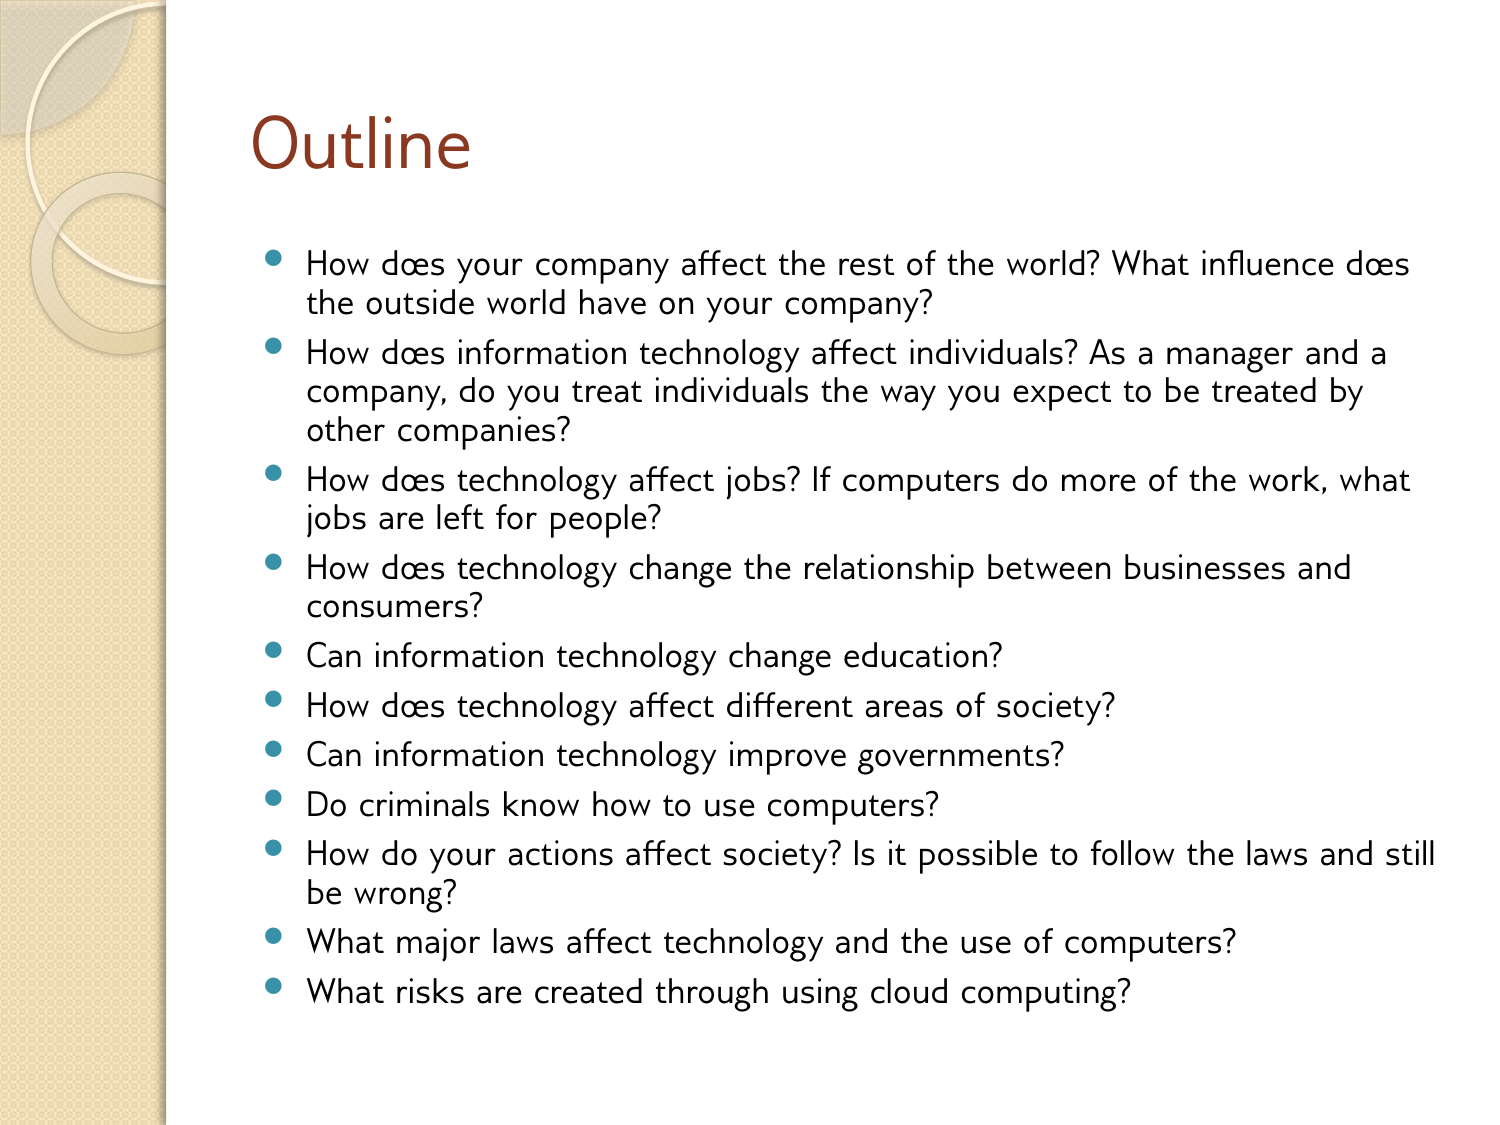

# Outline
How does your company affect the rest of the world? What influence does the outside world have on your company?
How does information technology affect individuals? As a manager and a company, do you treat individuals the way you expect to be treated by other companies?
How does technology affect jobs? If computers do more of the work, what jobs are left for people?
How does technology change the relationship between businesses and consumers?
Can information technology change education?
How does technology affect different areas of society?
Can information technology improve governments?
Do criminals know how to use computers?
How do your actions affect society? Is it possible to follow the laws and still be wrong?
What major laws affect technology and the use of computers?
What risks are created through using cloud computing?